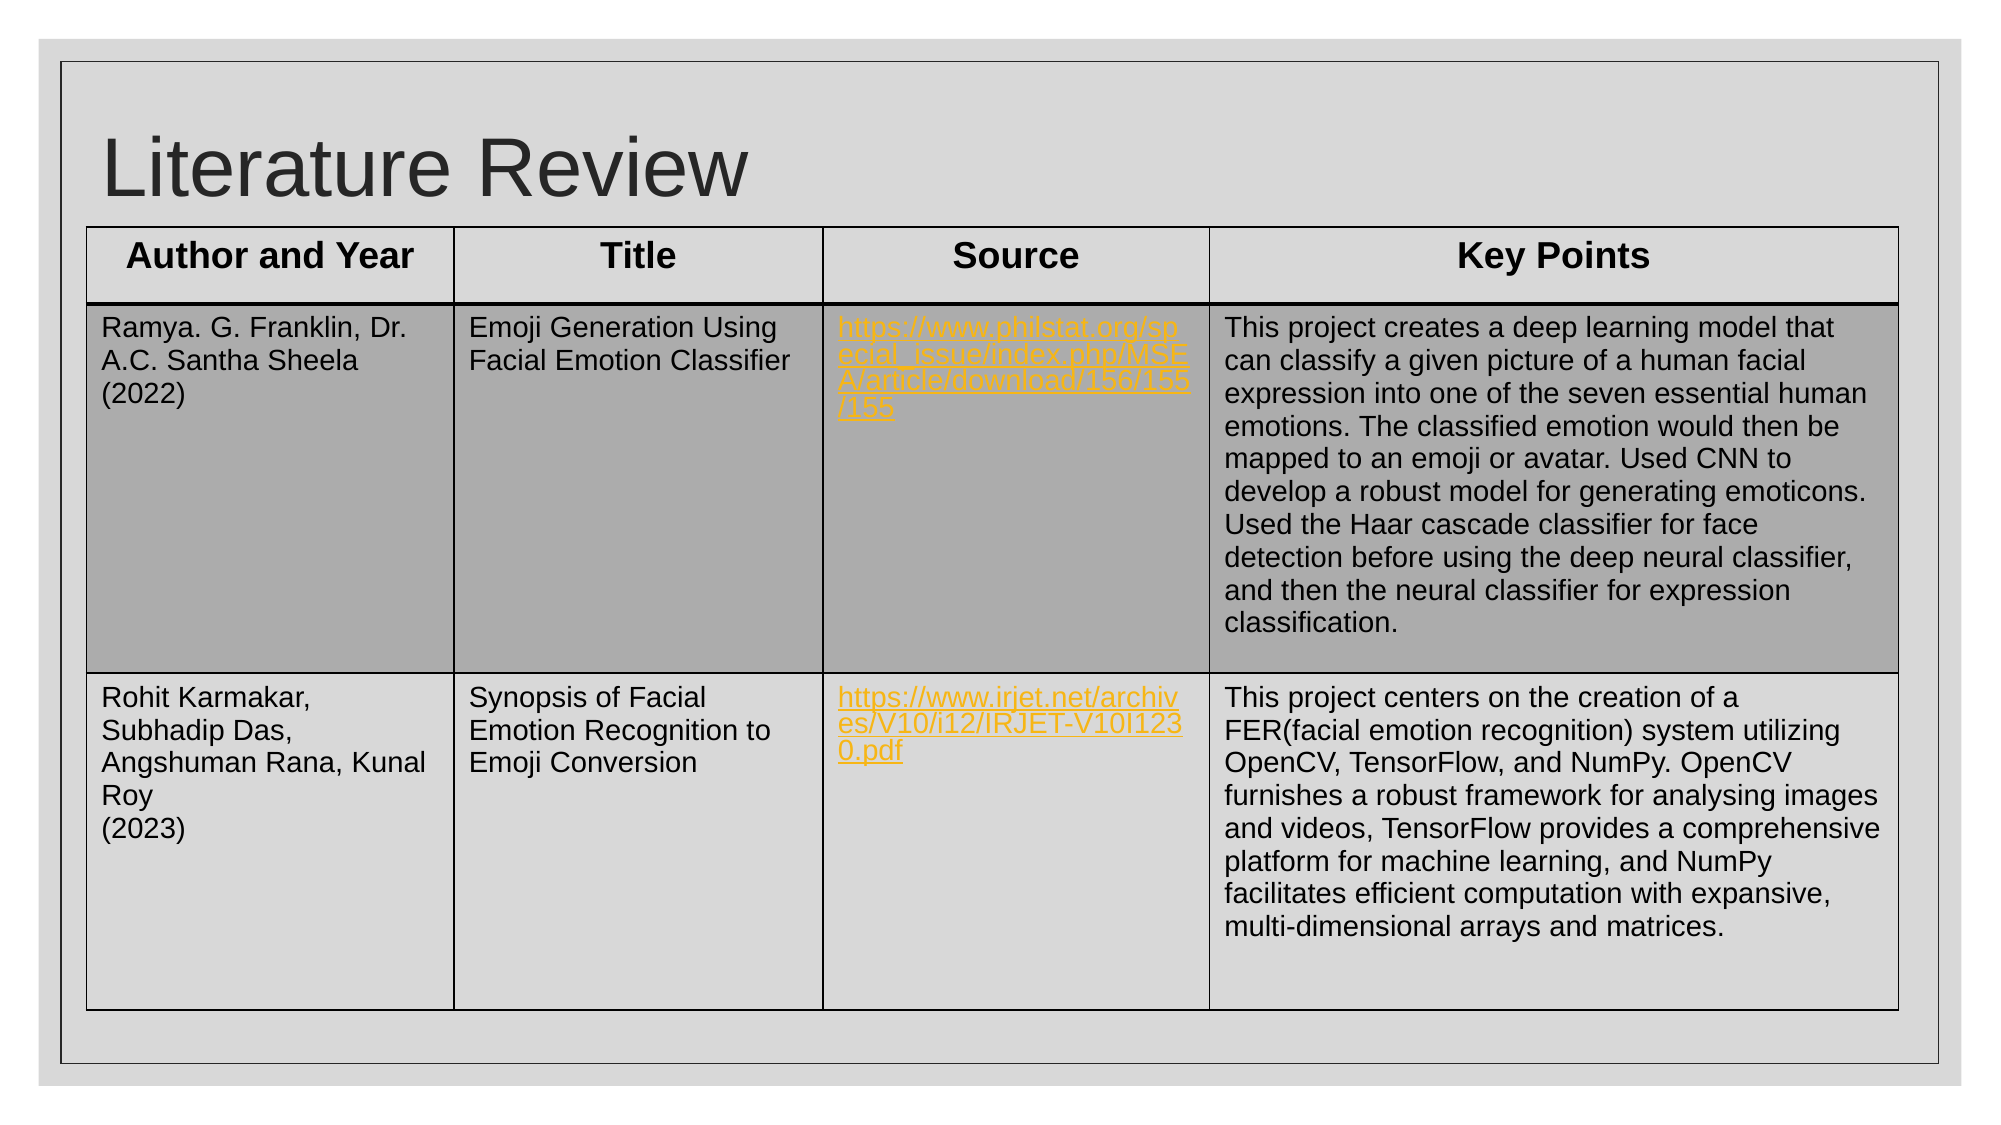

# Literature Review
| Author and Year | Title | Source | Key Points |
| --- | --- | --- | --- |
| Ramya. G. Franklin, Dr. A.C. Santha Sheela (2022) | Emoji Generation Using Facial Emotion Classifier | https://www.philstat.org/special\_issue/index.php/MSEA/article/download/156/155/155 | This project creates a deep learning model that can classify a given picture of a human facial expression into one of the seven essential human emotions. The classified emotion would then be mapped to an emoji or avatar. Used CNN to develop a robust model for generating emoticons. Used the Haar cascade classifier for face detection before using the deep neural classifier, and then the neural classifier for expression classification. |
| Rohit Karmakar, Subhadip Das, Angshuman Rana, Kunal Roy (2023) | Synopsis of Facial Emotion Recognition to Emoji Conversion | https://www.irjet.net/archives/V10/i12/IRJET-V10I1230.pdf | This project centers on the creation of a FER(facial emotion recognition) system utilizing OpenCV, TensorFlow, and NumPy. OpenCV furnishes a robust framework for analysing images and videos, TensorFlow provides a comprehensive platform for machine learning, and NumPy facilitates efficient computation with expansive, multi-dimensional arrays and matrices. |